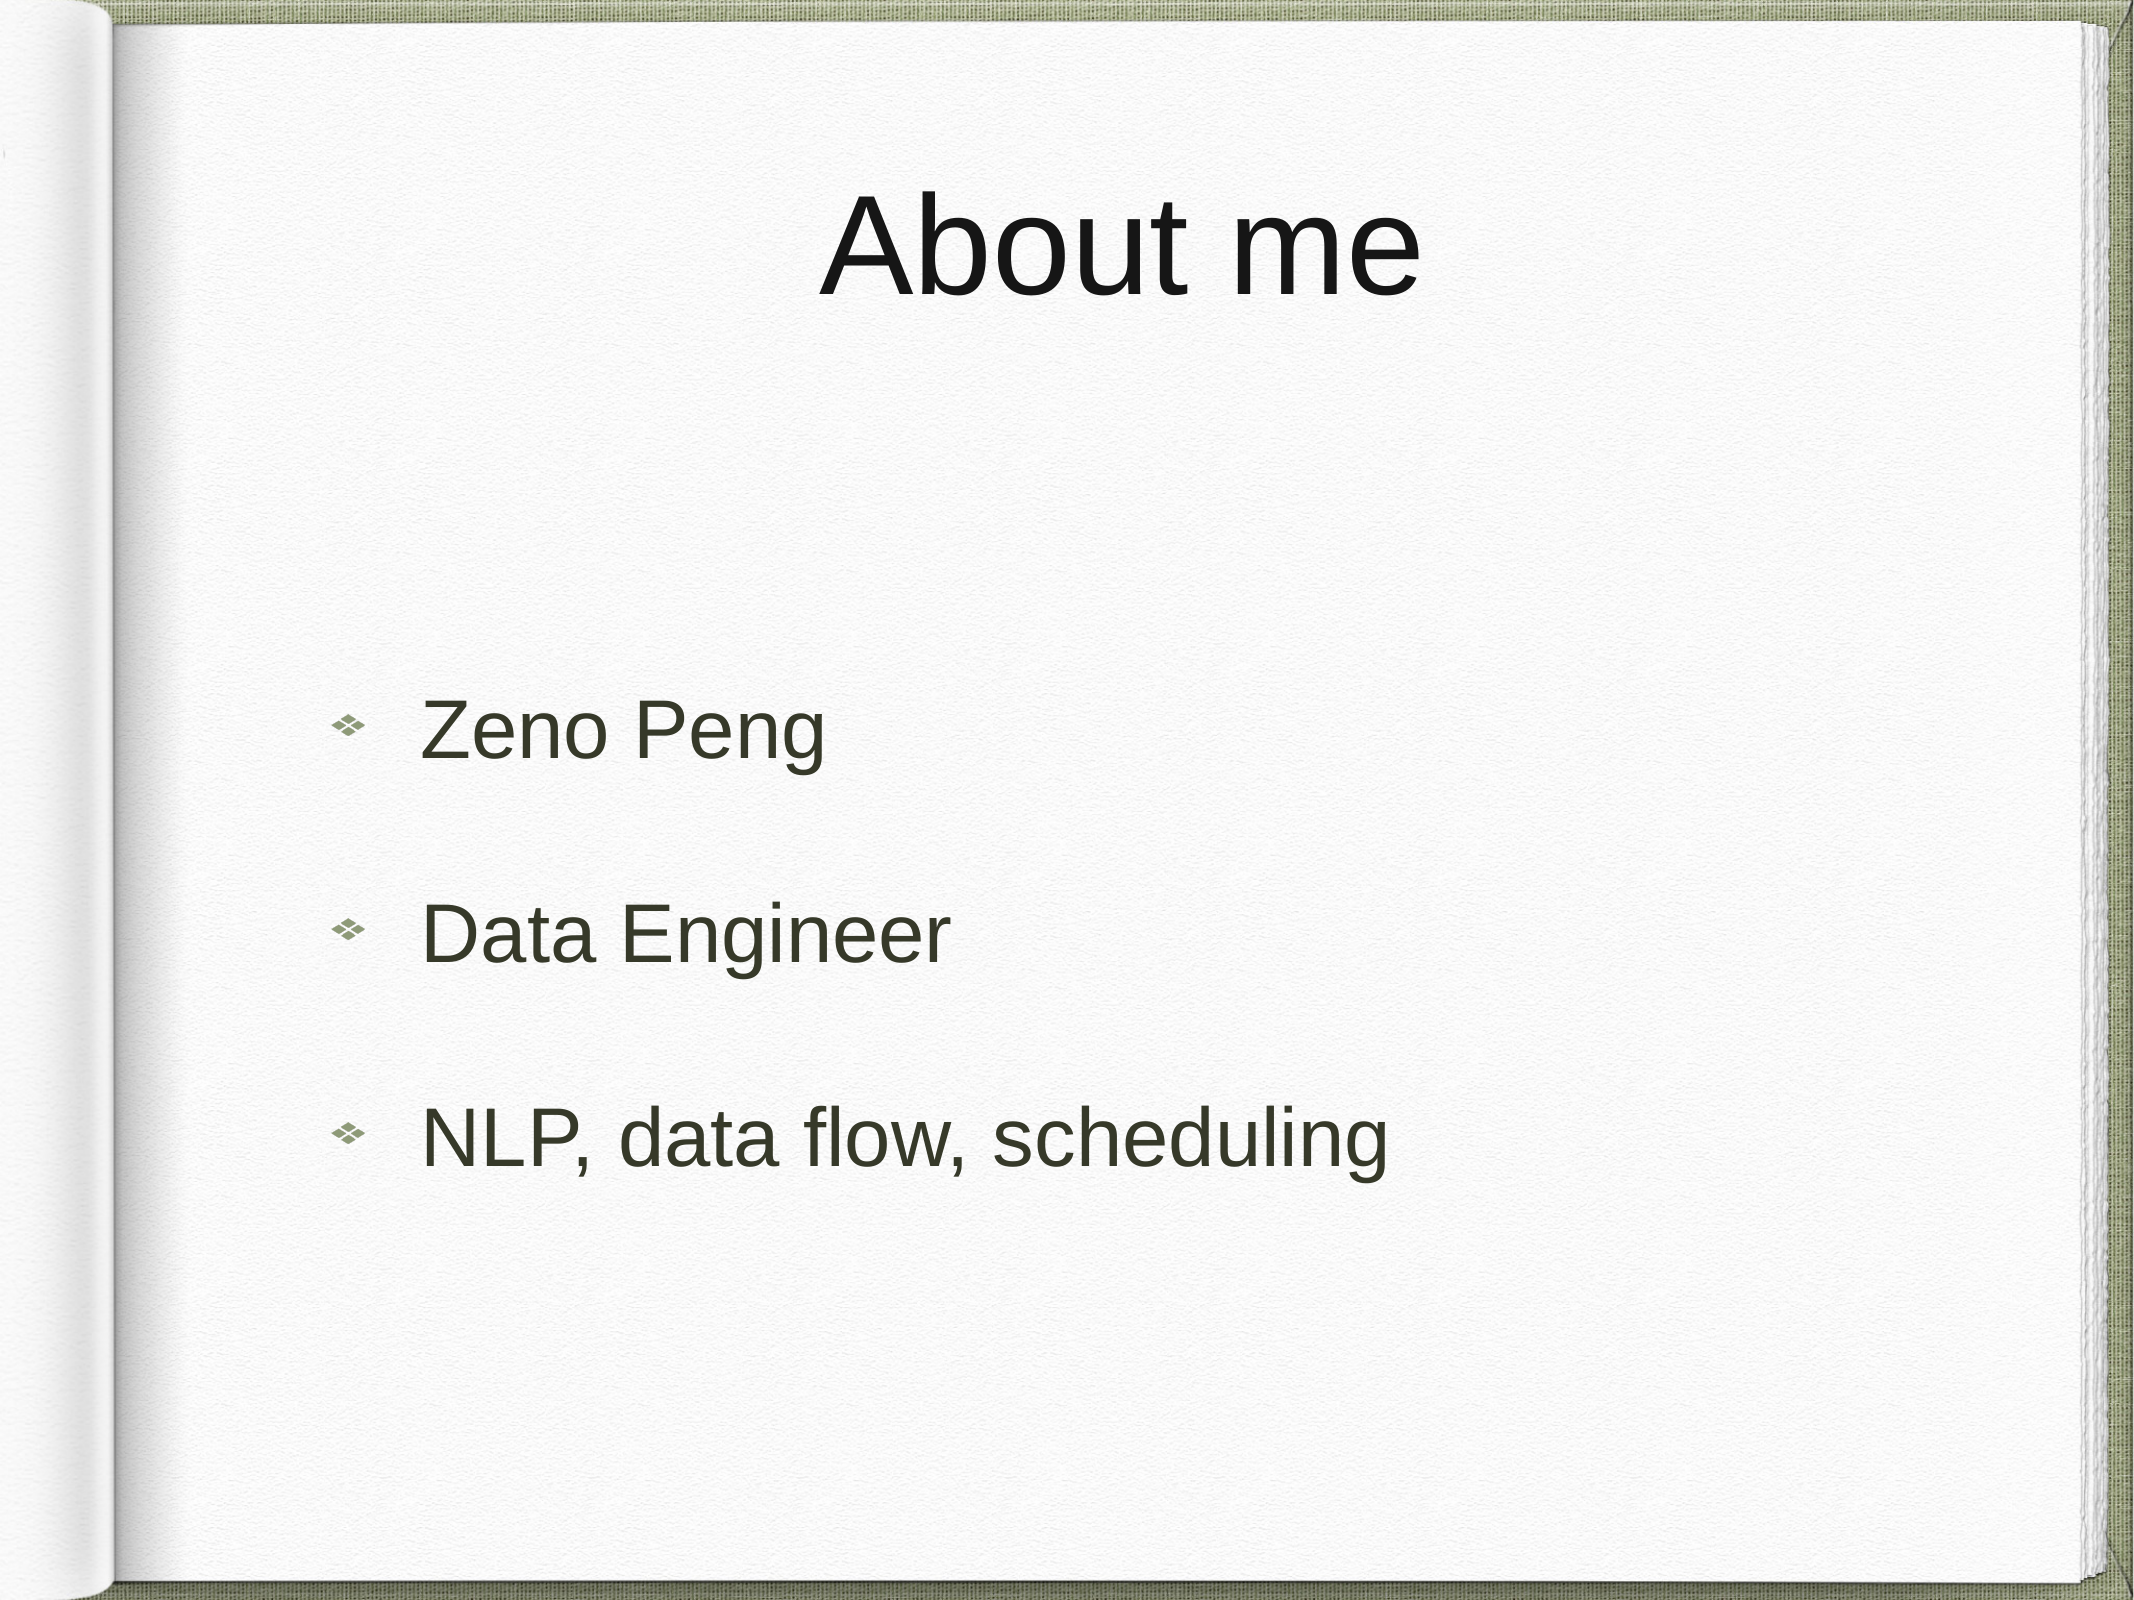

# About me
Zeno Peng
Data Engineer
NLP, data flow, scheduling